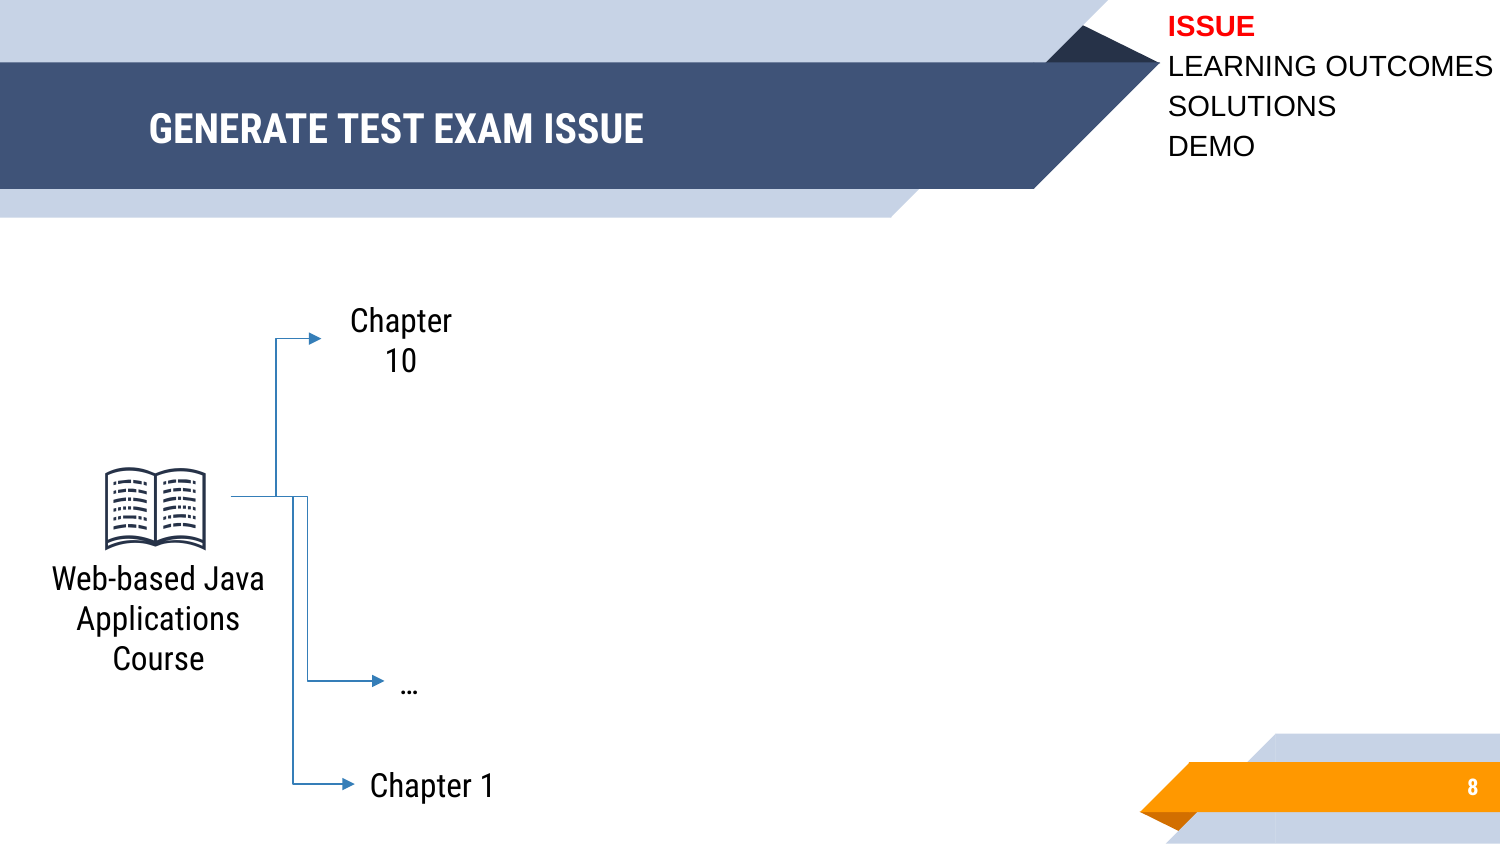

ISSUE
LEARNING OUTCOMES
SOLUTIONS
DEMO
# GENERATE TEST EXAM ISSUE
Chapter 10
📖
Web-based Java Applications Course
…
Chapter 1
8